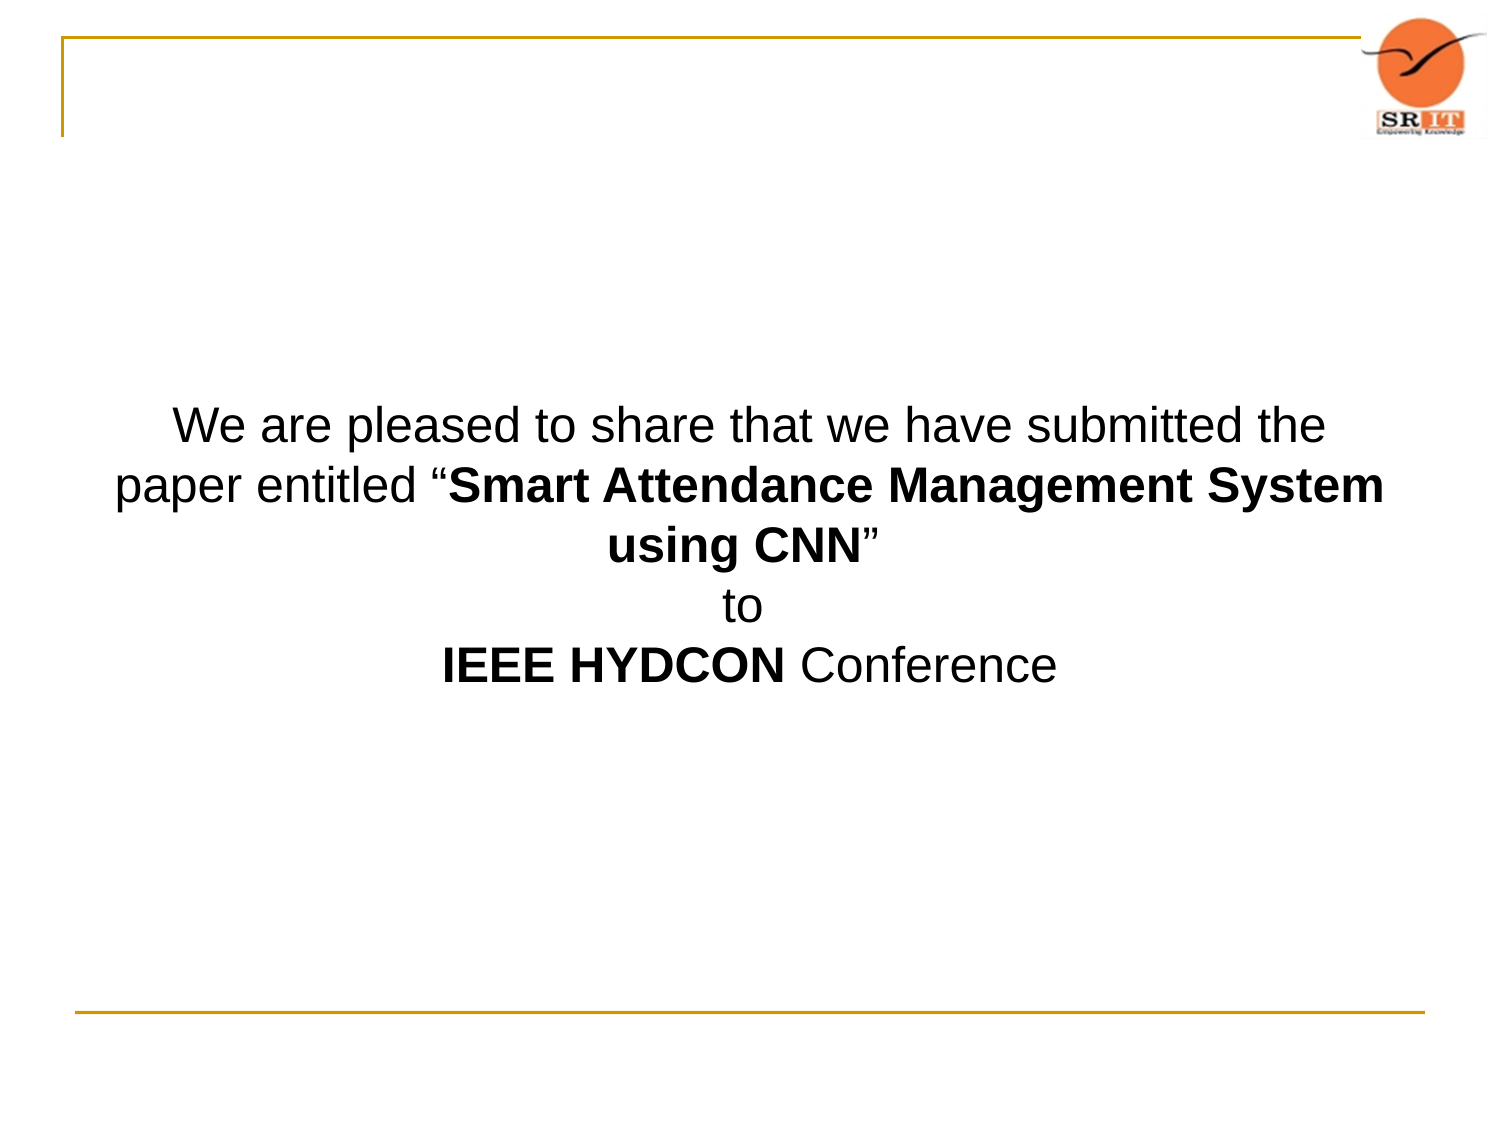

We are pleased to share that we have submitted the paper entitled “Smart Attendance Management System using CNN”
to
IEEE HYDCON Conference